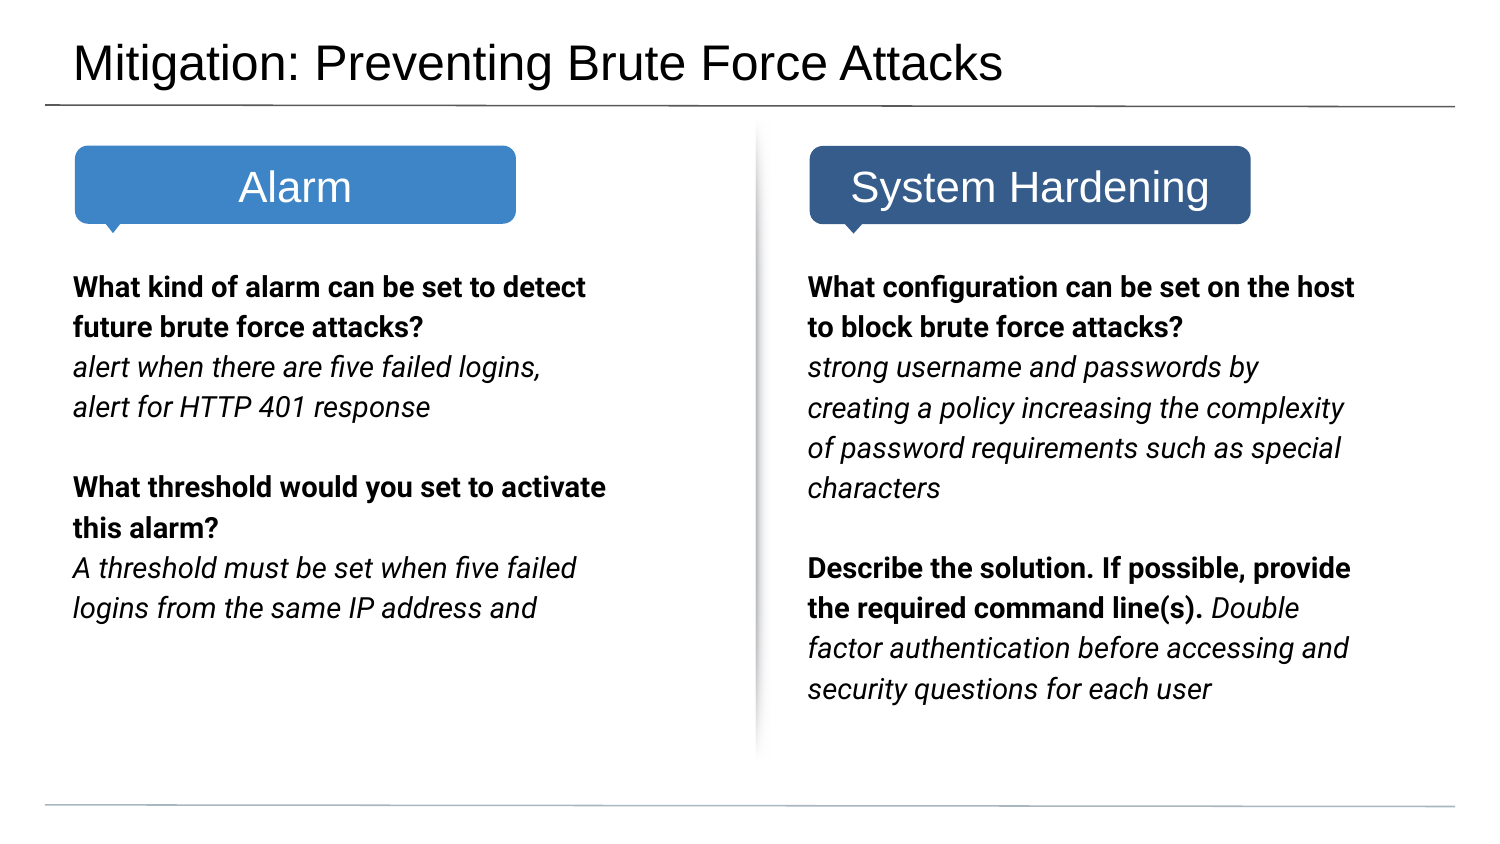

# Mitigation: Preventing Brute Force Attacks
What kind of alarm can be set to detect future brute force attacks?
alert when there are five failed logins,
alert for HTTP 401 response

What threshold would you set to activate this alarm?
A threshold must be set when five failed logins from the same IP address and

What configuration can be set on the host to block brute force attacks?
strong username and passwords by creating a policy increasing the complexity of password requirements such as special characters

Describe the solution. If possible, provide the required command line(s). Double factor authentication before accessing and security questions for each user